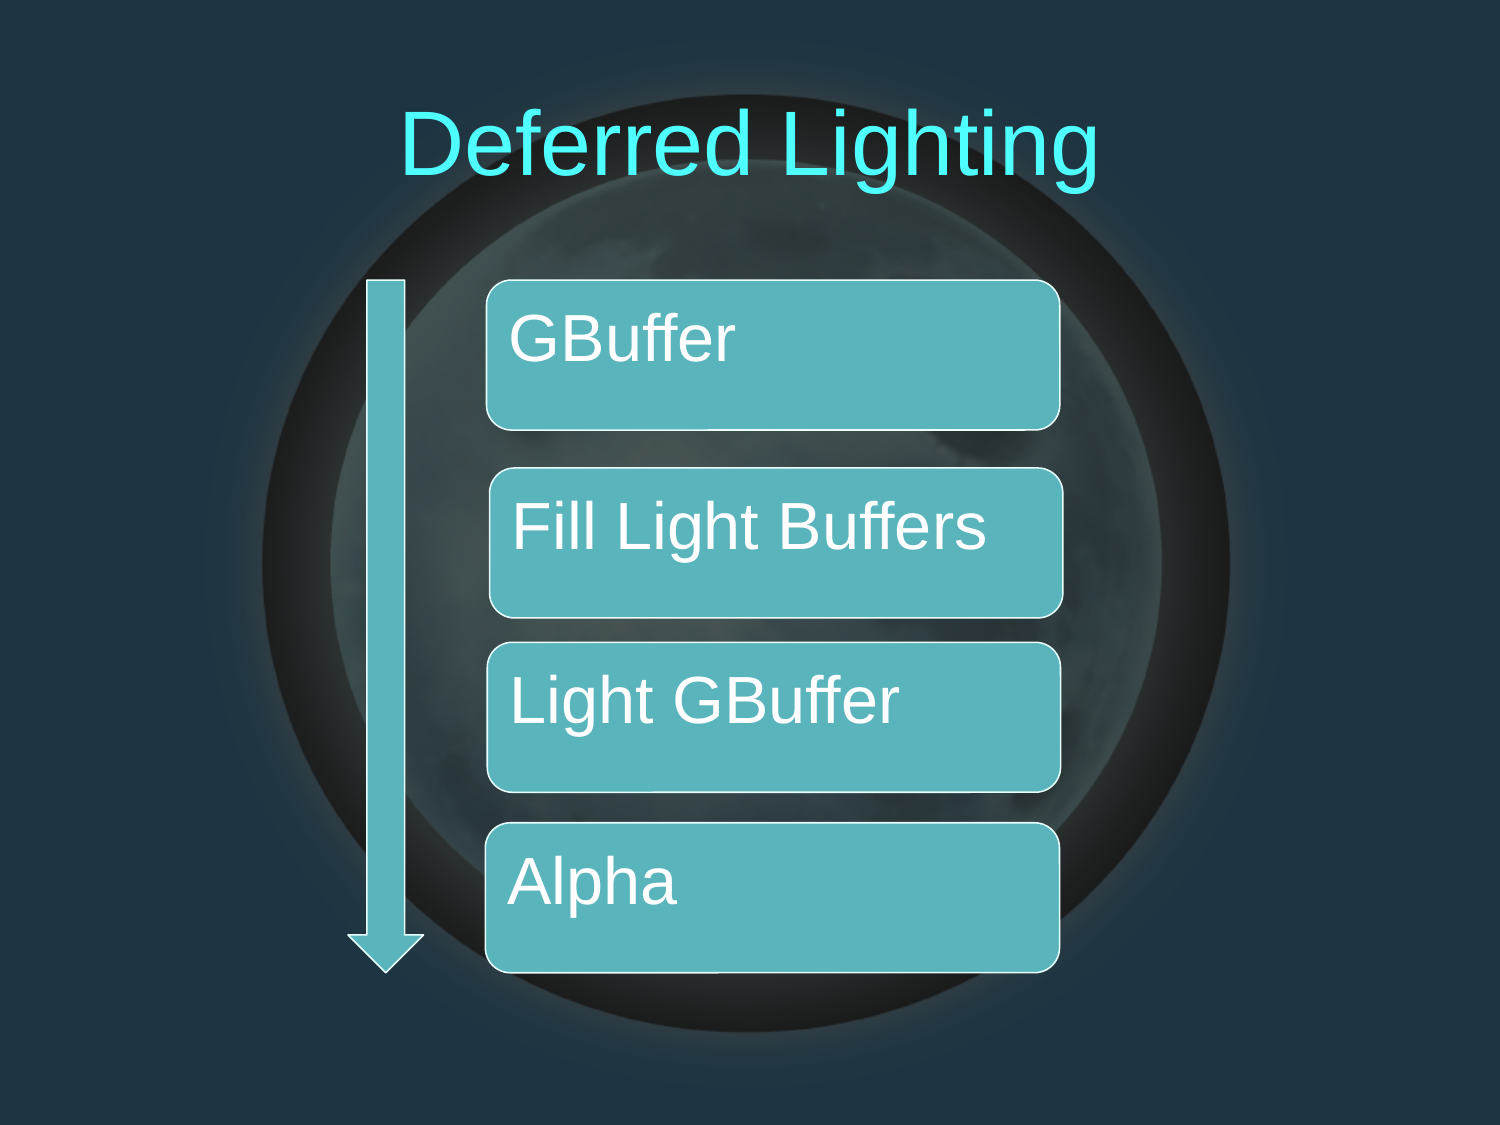

# Deferred Lighting

GBufferr
Fill Light Buffers
Light GBuffer
Alpha